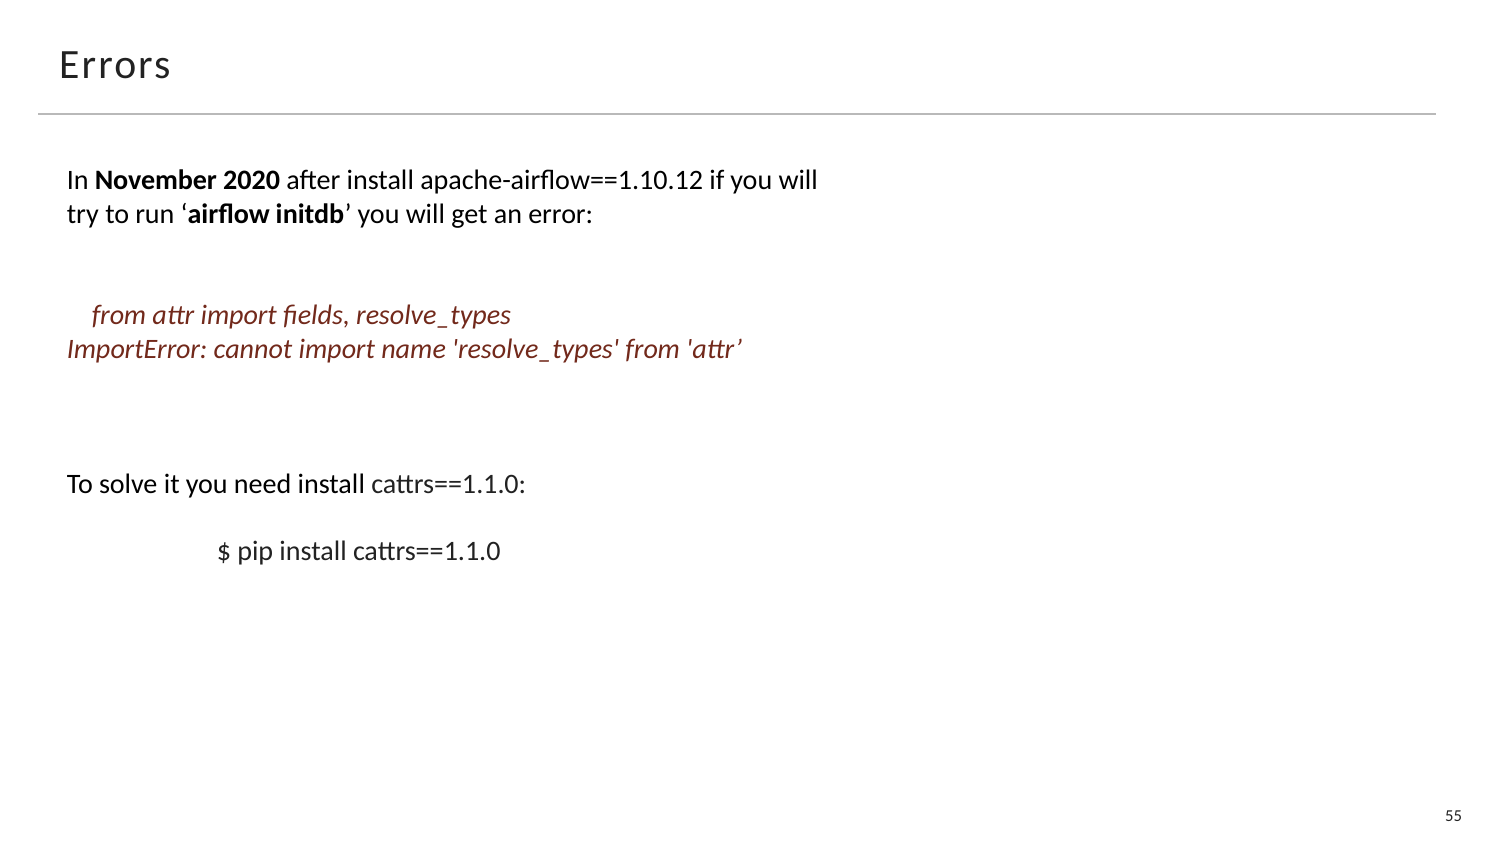

# Errors
In November 2020 after install apache-airflow==1.10.12 if you will try to run ‘airflow initdb’ you will get an error:

    from attr import fields, resolve_types
ImportError: cannot import name 'resolve_types' from 'attr’

To solve it you need install cattrs==1.1.0:

	$ pip install cattrs==1.1.0

55
CONFIDENTIAL  |  © 2019 EPAM Systems, Inc.
© 2020 EPAM Systems, Inc.